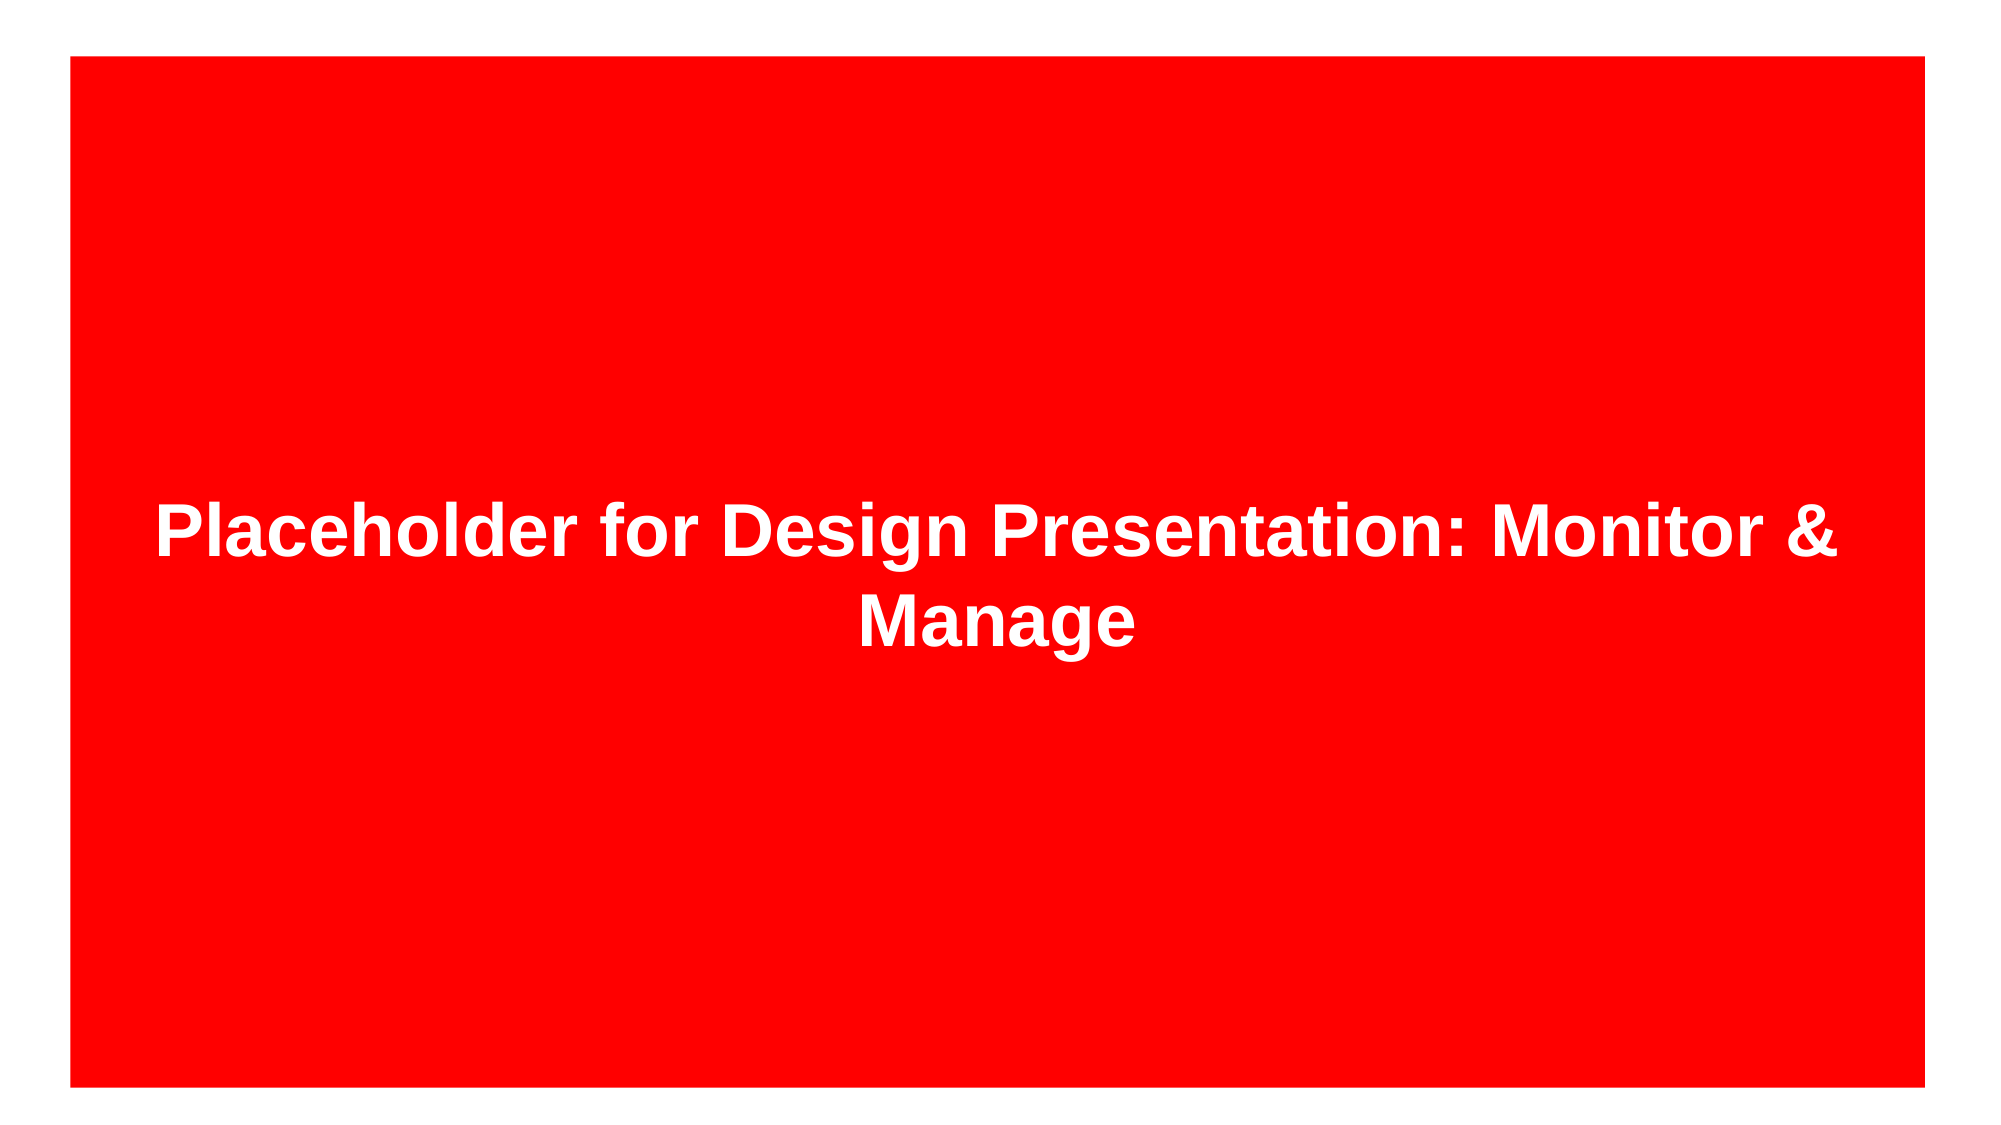

Placeholder for Design Presentation: Monitor & Manage